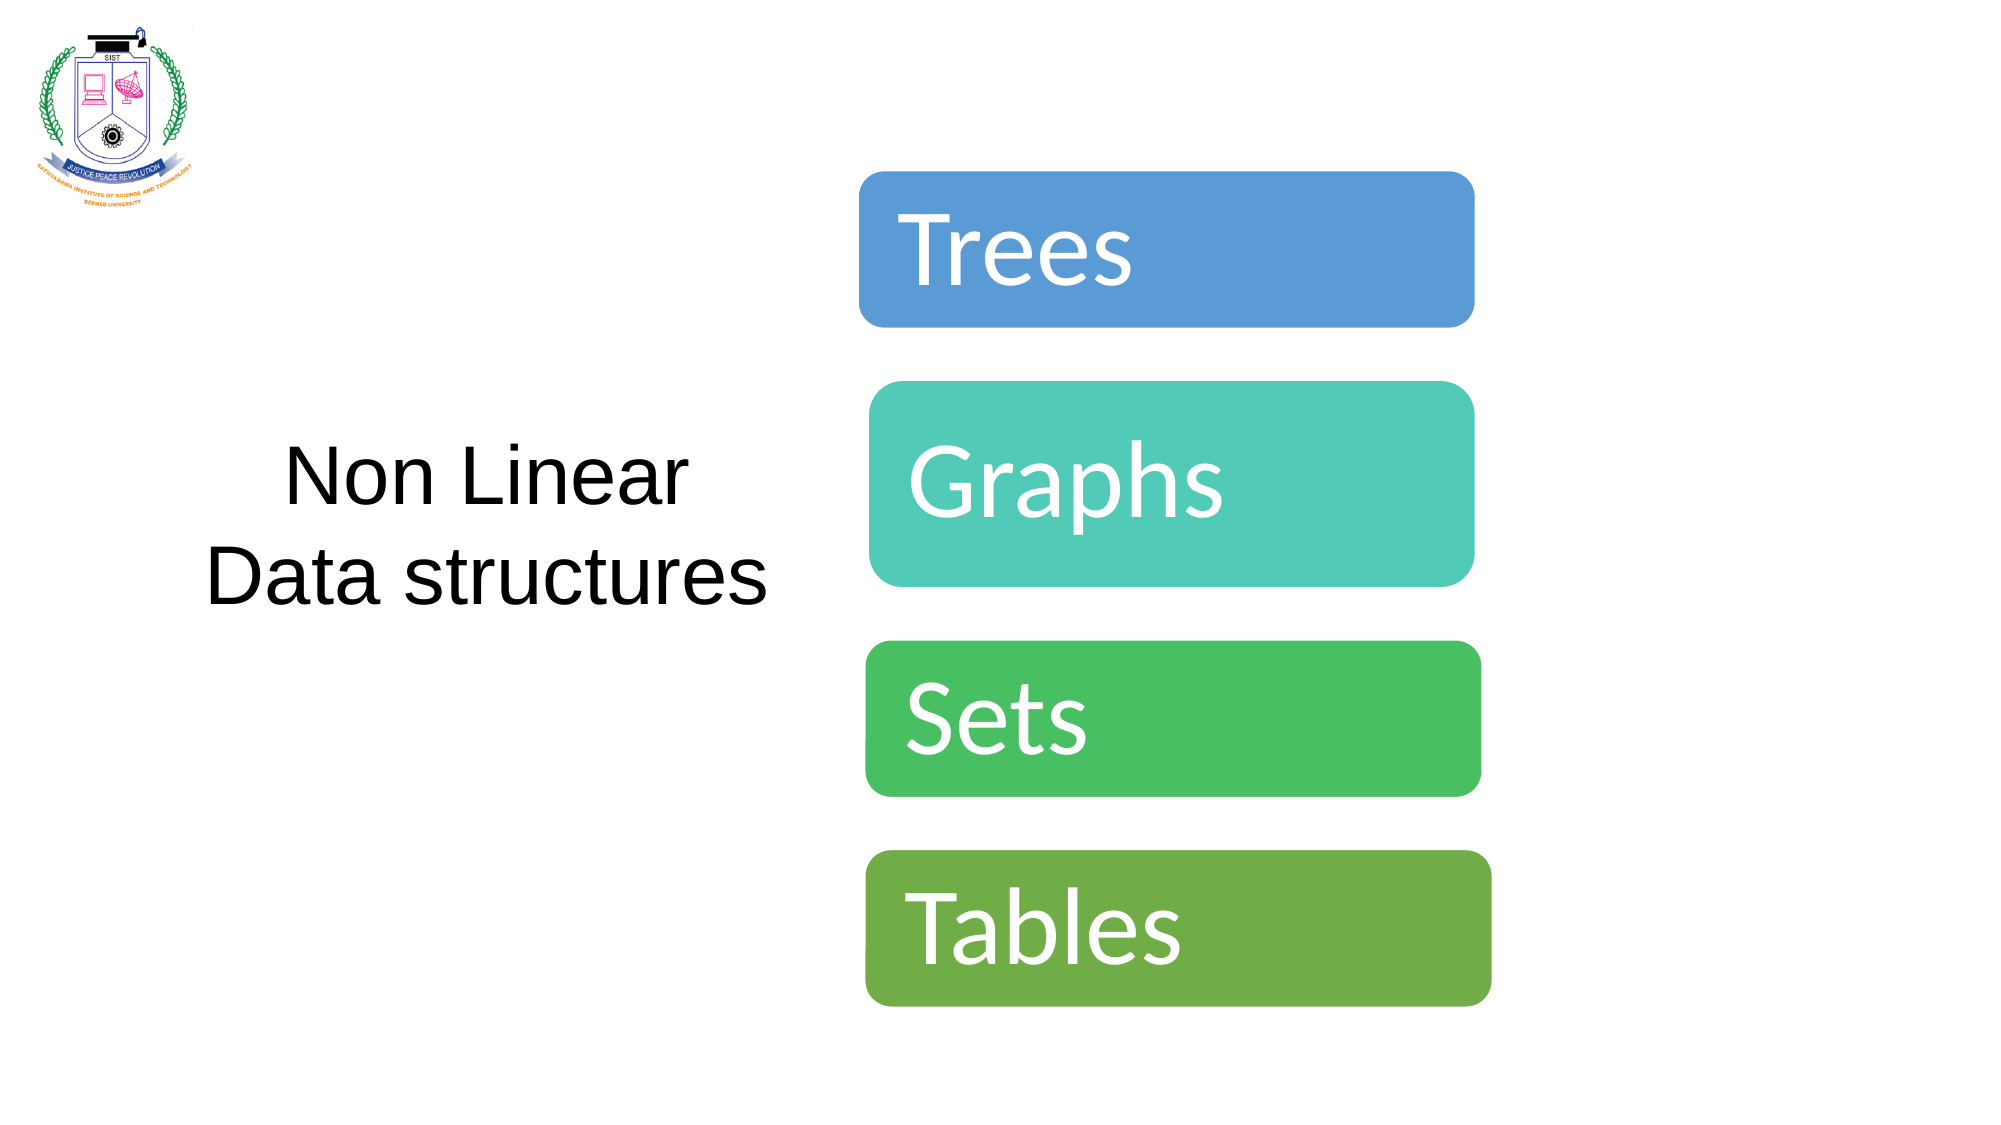

Trees

Graphs
Non Linear Data structures

Sets

Tables